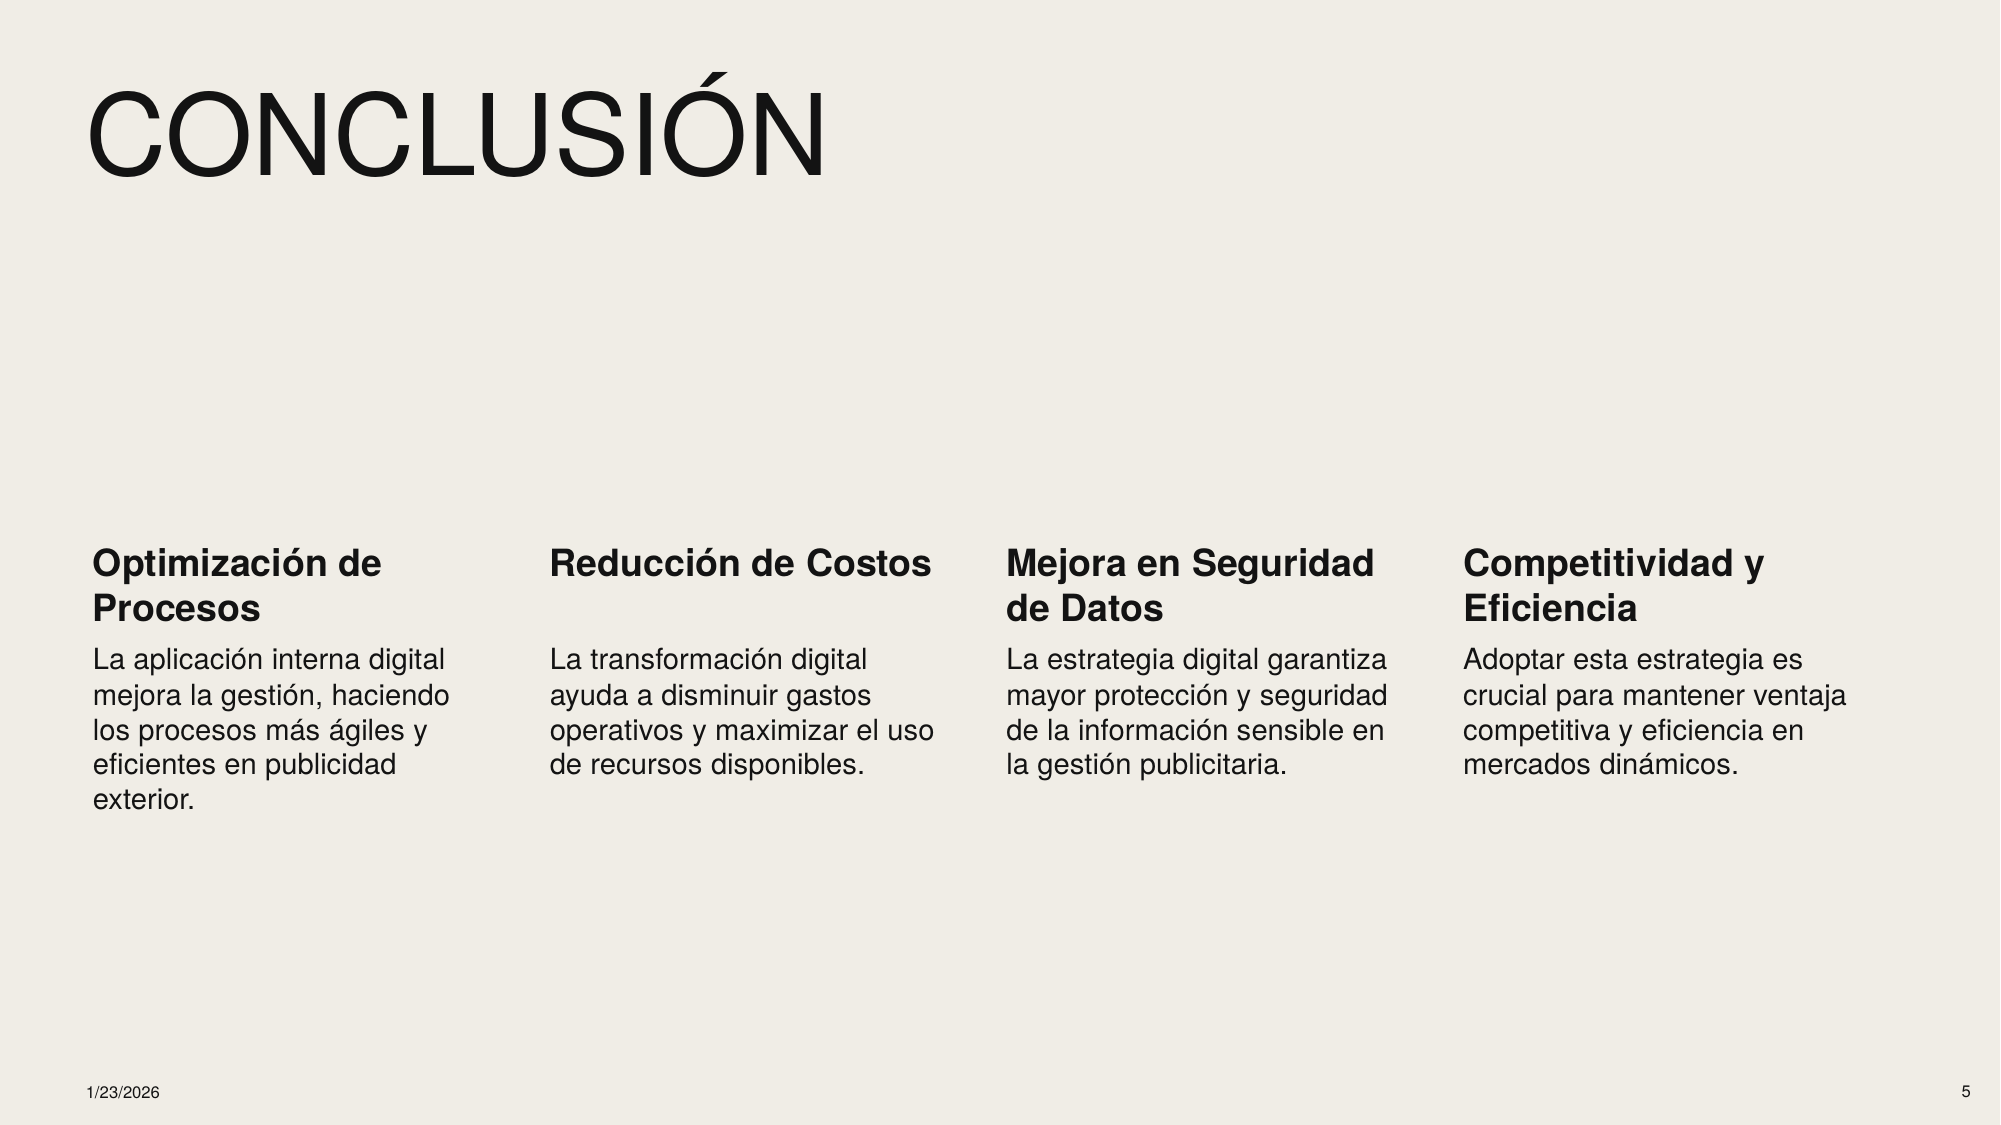

# Conclusión
Optimización de Procesos
La aplicación interna digital mejora la gestión, haciendo los procesos más ágiles y eficientes en publicidad exterior.
Reducción de Costos
La transformación digital ayuda a disminuir gastos operativos y maximizar el uso de recursos disponibles.
Mejora en Seguridad de Datos
La estrategia digital garantiza mayor protección y seguridad de la información sensible en la gestión publicitaria.
Competitividad y Eficiencia
Adoptar esta estrategia es crucial para mantener ventaja competitiva y eficiencia en mercados dinámicos.
1/23/2026
5